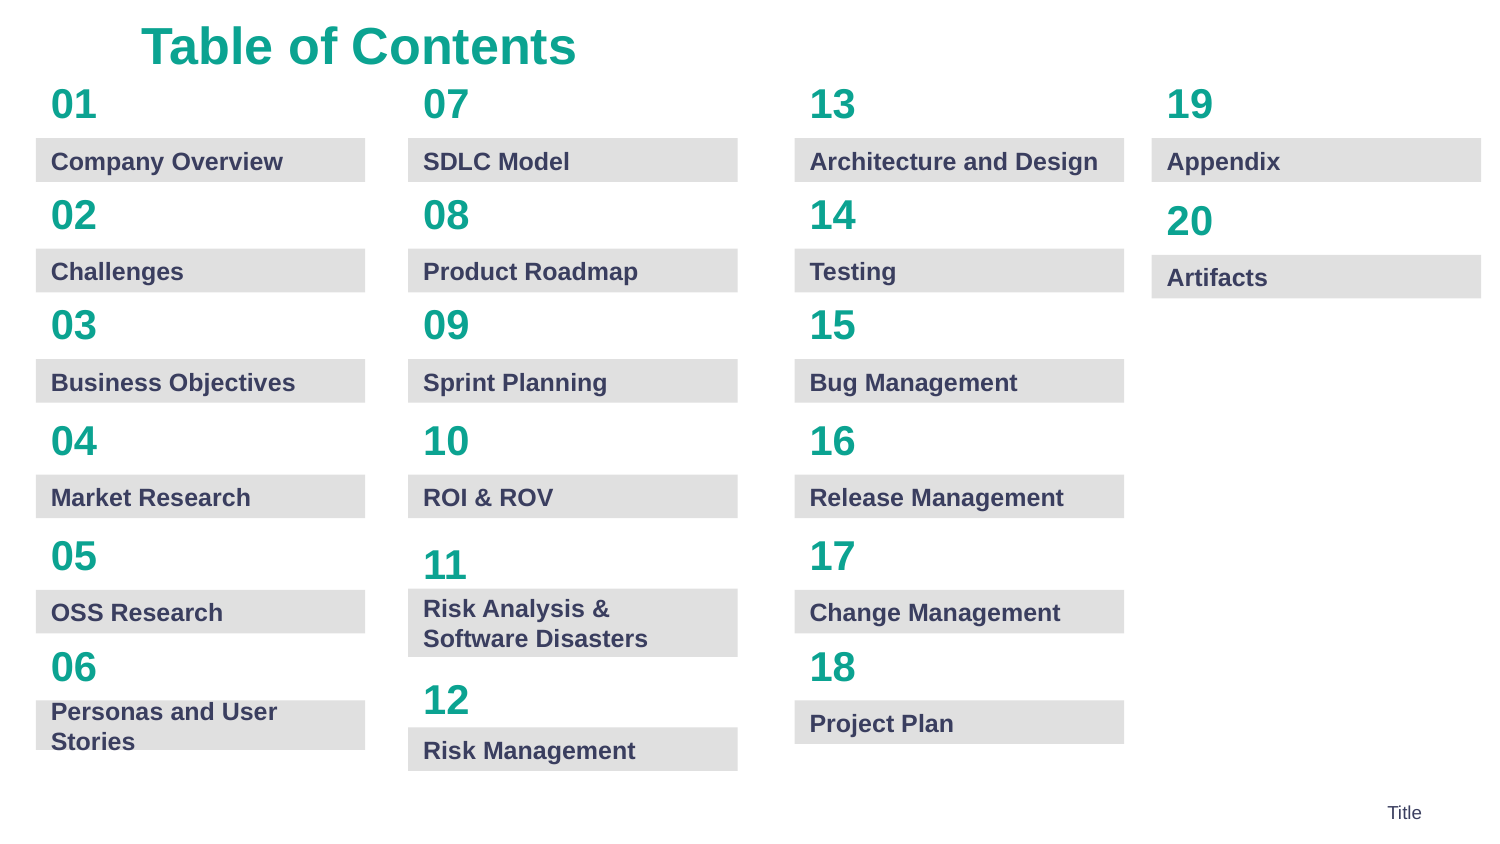

# Table of Contents
19
13
01
07
Appendix
Architecture and Design
Company Overview
SDLC Model
14
02
08
20
Testing
Challenges
Product Roadmap
Artifacts
15
03
09
Bug Management
Business Objectives
Sprint Planning
16
04
10
ROI & ROV
Release Management
Market Research
17
05
11
Risk Analysis & Software Disasters
Change Management
OSS Research
18
06
12
Personas and User Stories
Project Plan
Risk Management
Title